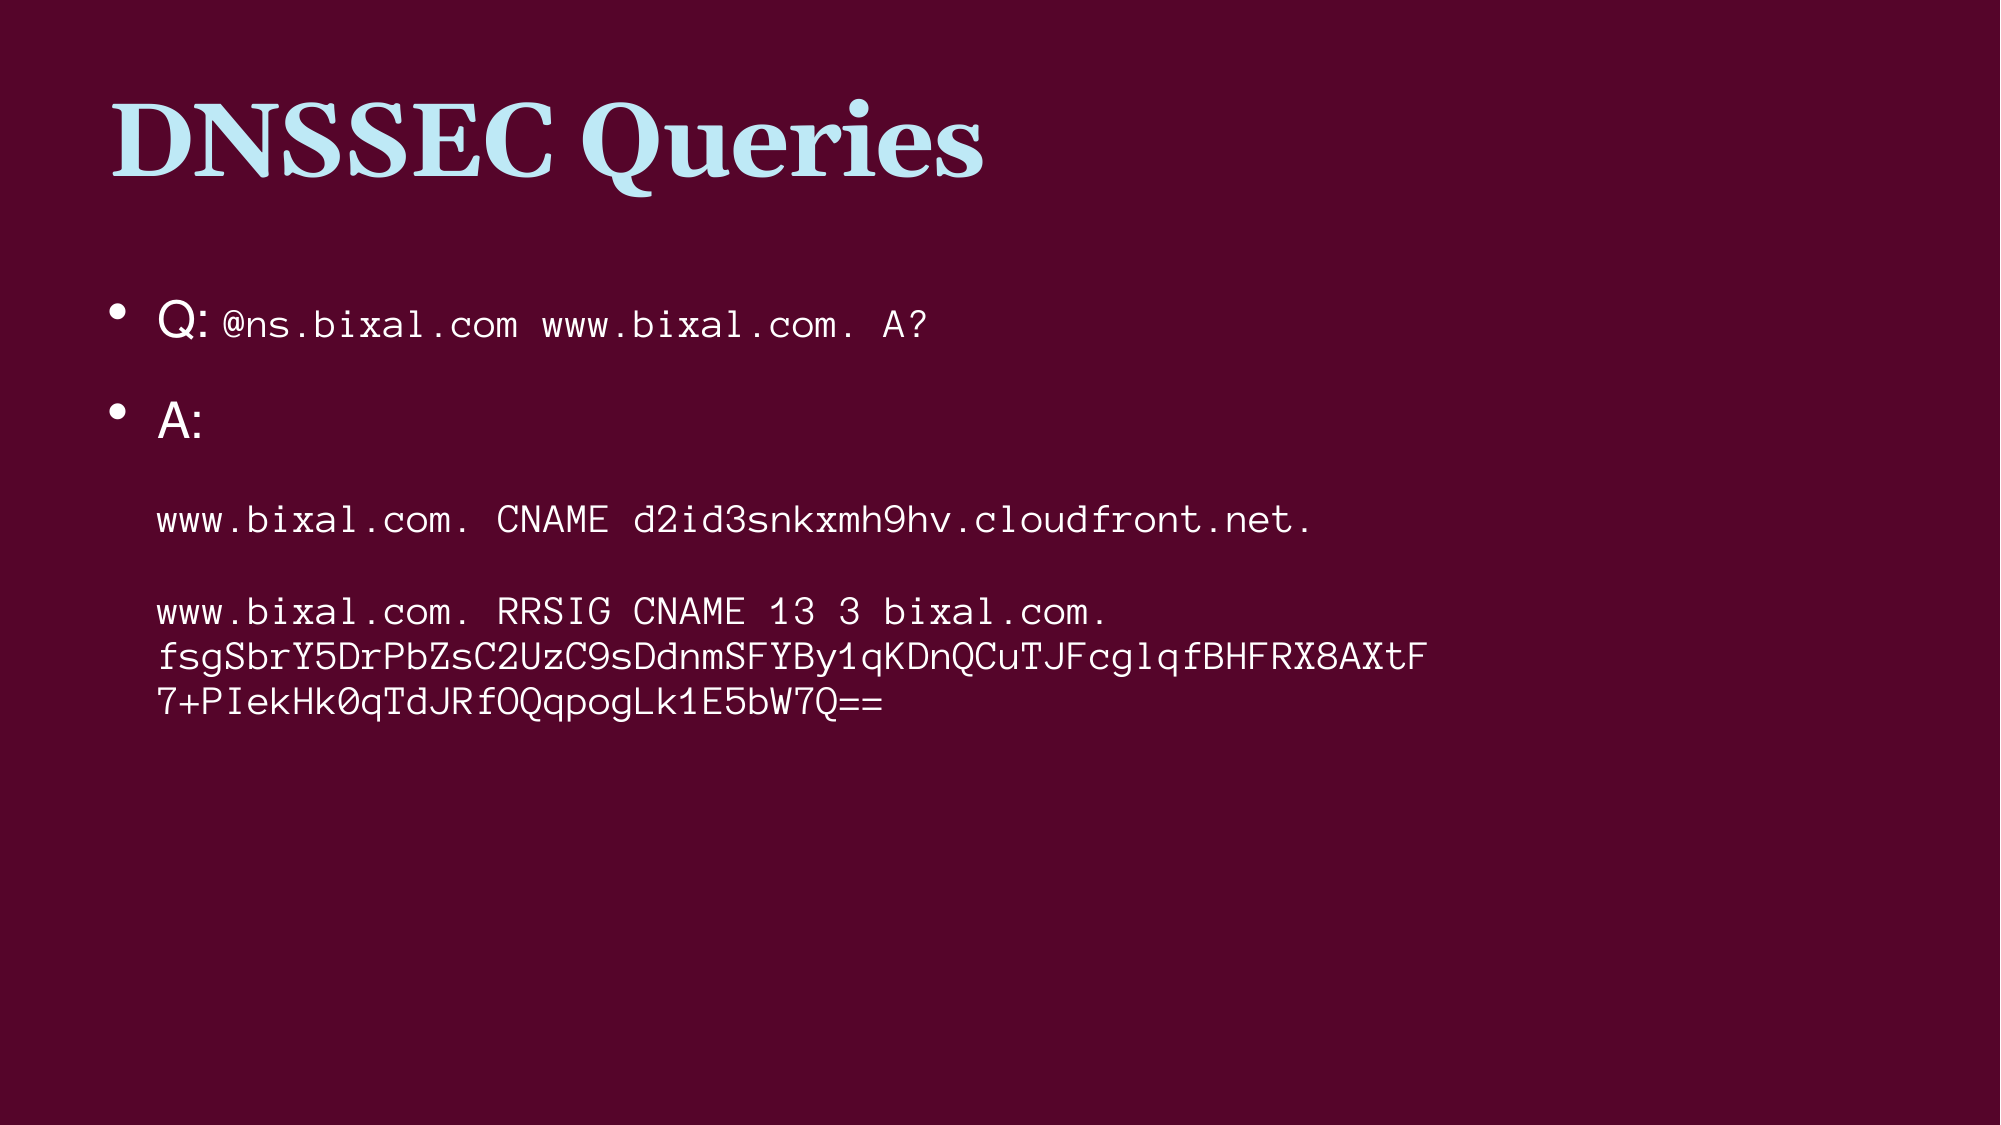

# DNSSEC Queries
Q: @ns.bixal.com www.bixal.com. A?
A:
www.bixal.com. CNAME d2id3snkxmh9hv.cloudfront.net.
www.bixal.com. RRSIG CNAME 13 3 bixal.com. fsgSbrY5DrPbZsC2UzC9sDdnmSFYBy1qKDnQCuTJFcglqfBHFRX8AXtF 7+PIekHk0qTdJRfOQqpogLk1E5bW7Q==